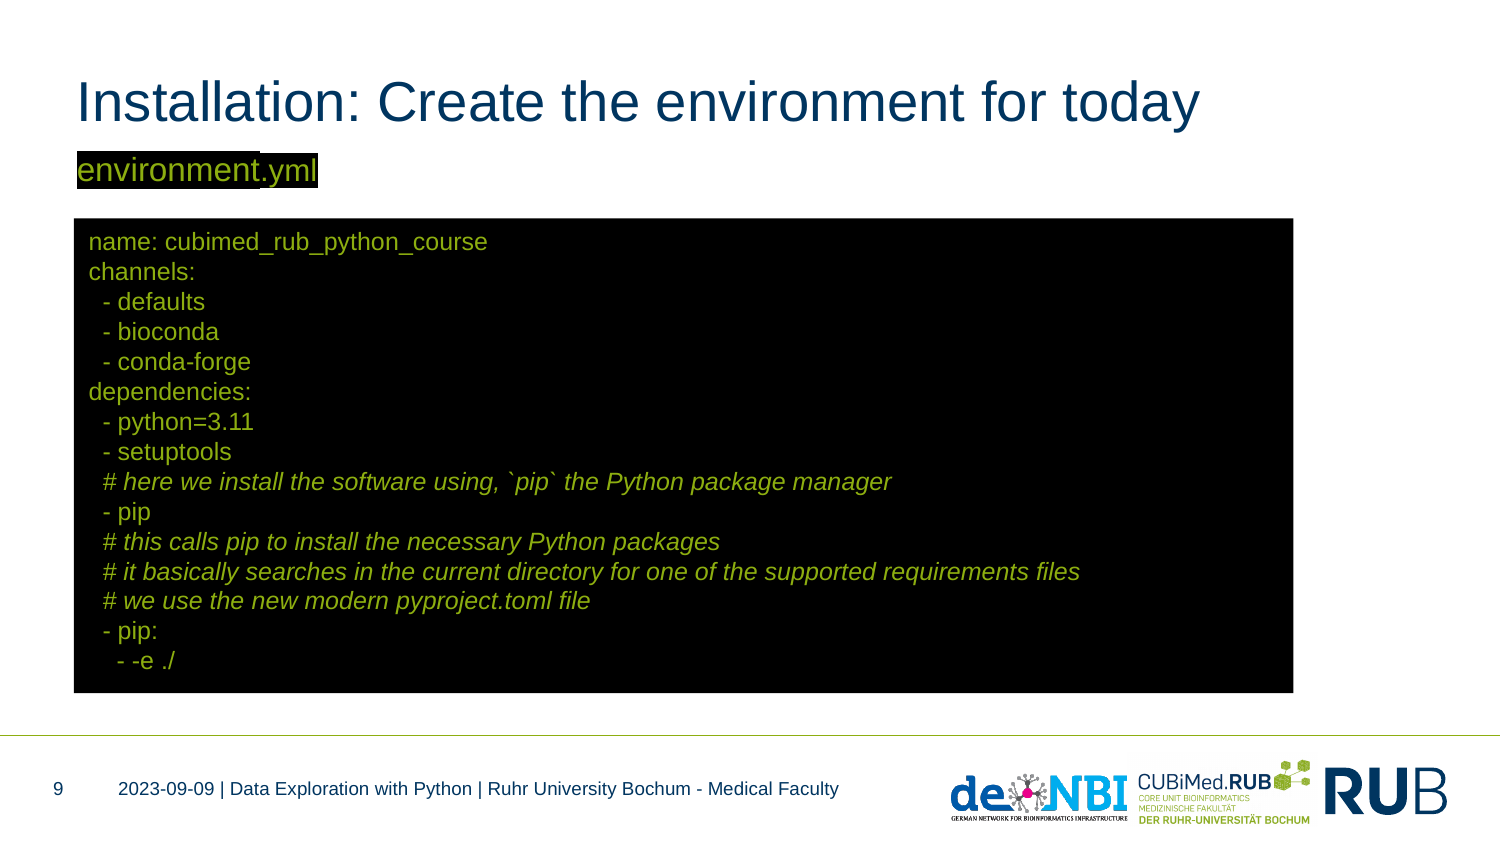

# Installation: Create the environment for today
environment.yml

name: cubimed_rub_python_course
channels:
  - defaults
  - bioconda
  - conda-forge
dependencies:
  - python=3.11
  - setuptools
  # here we install the software using, `pip` the Python package manager
  - pip
  # this calls pip to install the necessary Python packages
  # it basically searches in the current directory for one of the supported requirements files
  # we use the new modern pyproject.toml file
  - pip:
    - -e ./

9
2023-09-09 | Data Exploration with Python | Ruhr University Bochum - Medical Faculty